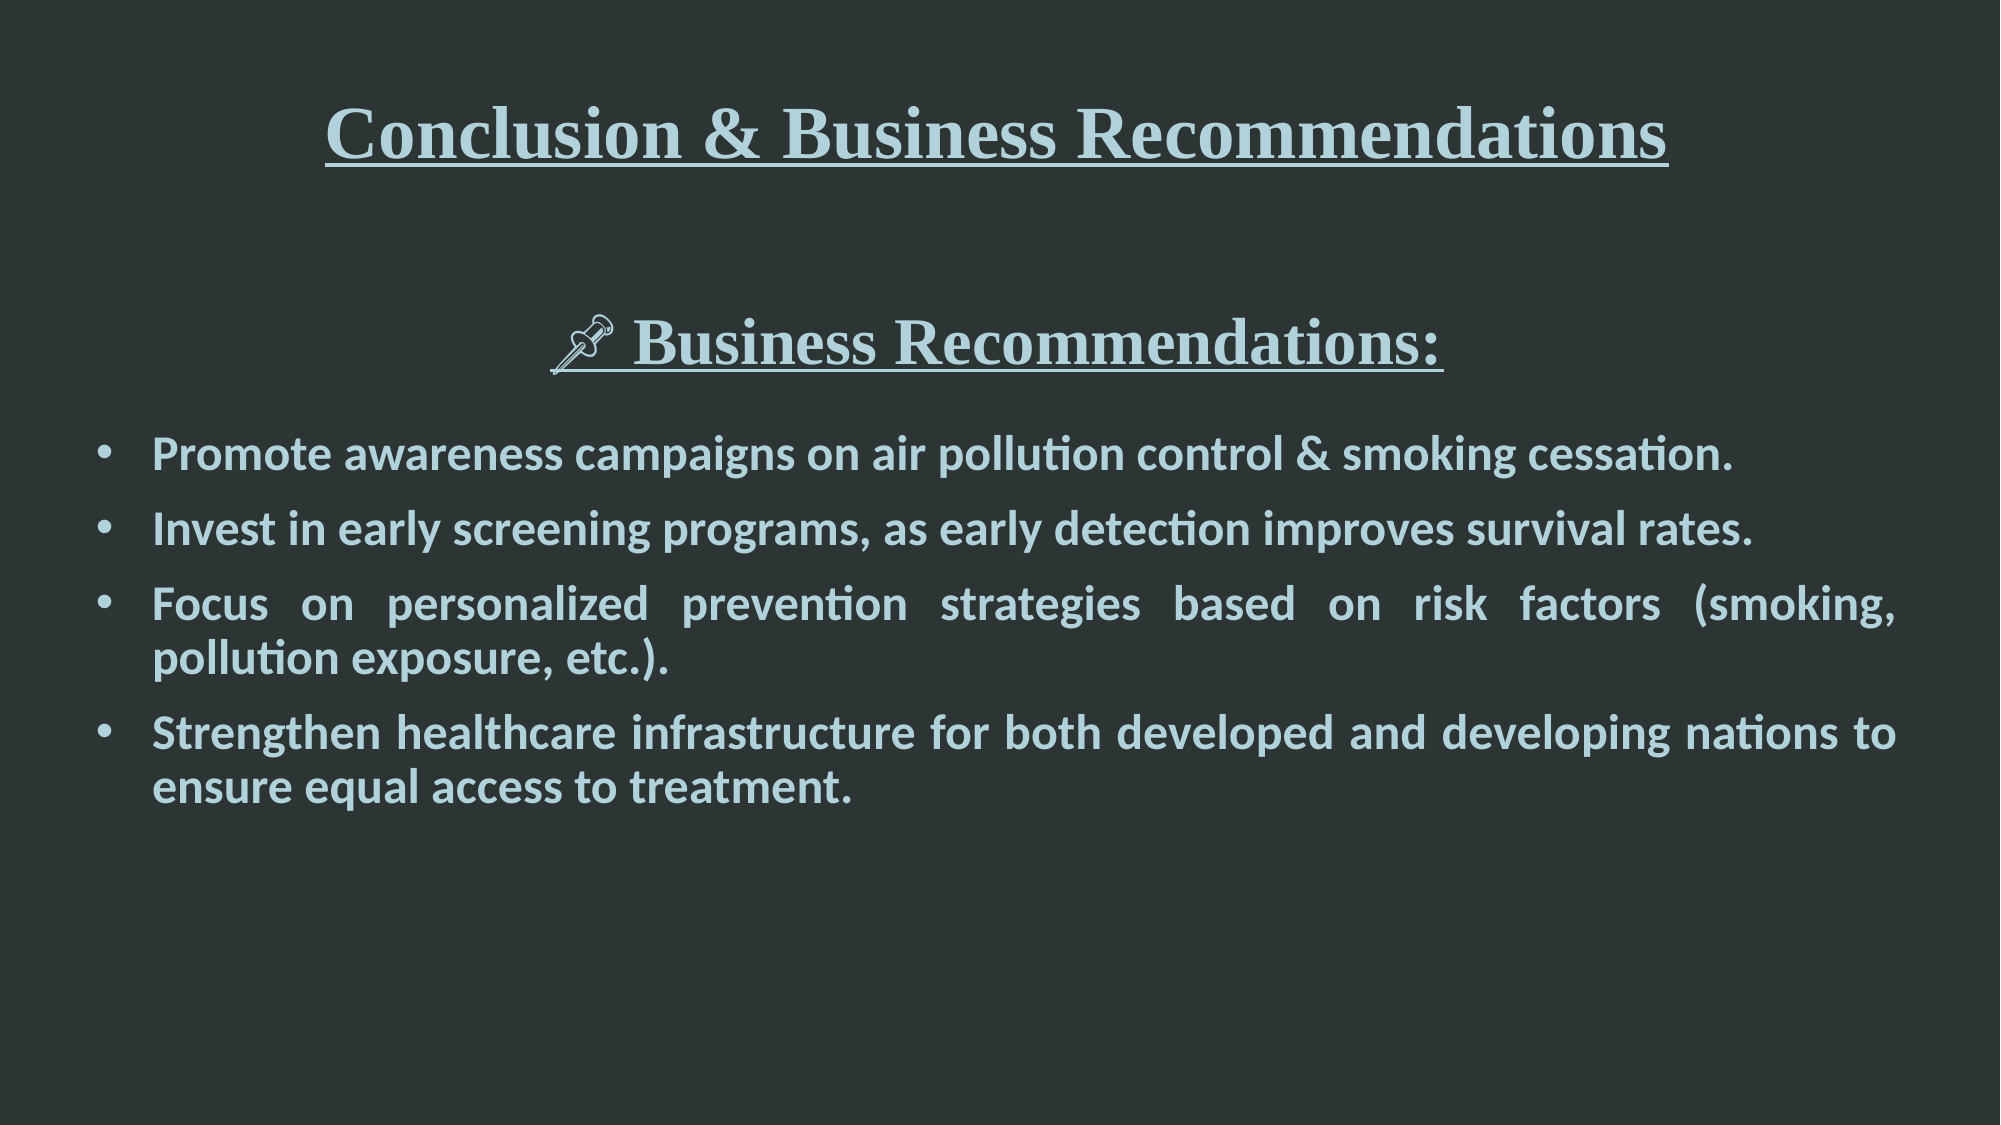

# Conclusion & Business Recommendations
📌 Business Recommendations:
Promote awareness campaigns on air pollution control & smoking cessation.
Invest in early screening programs, as early detection improves survival rates.
Focus on personalized prevention strategies based on risk factors (smoking, pollution exposure, etc.).
Strengthen healthcare infrastructure for both developed and developing nations to ensure equal access to treatment.